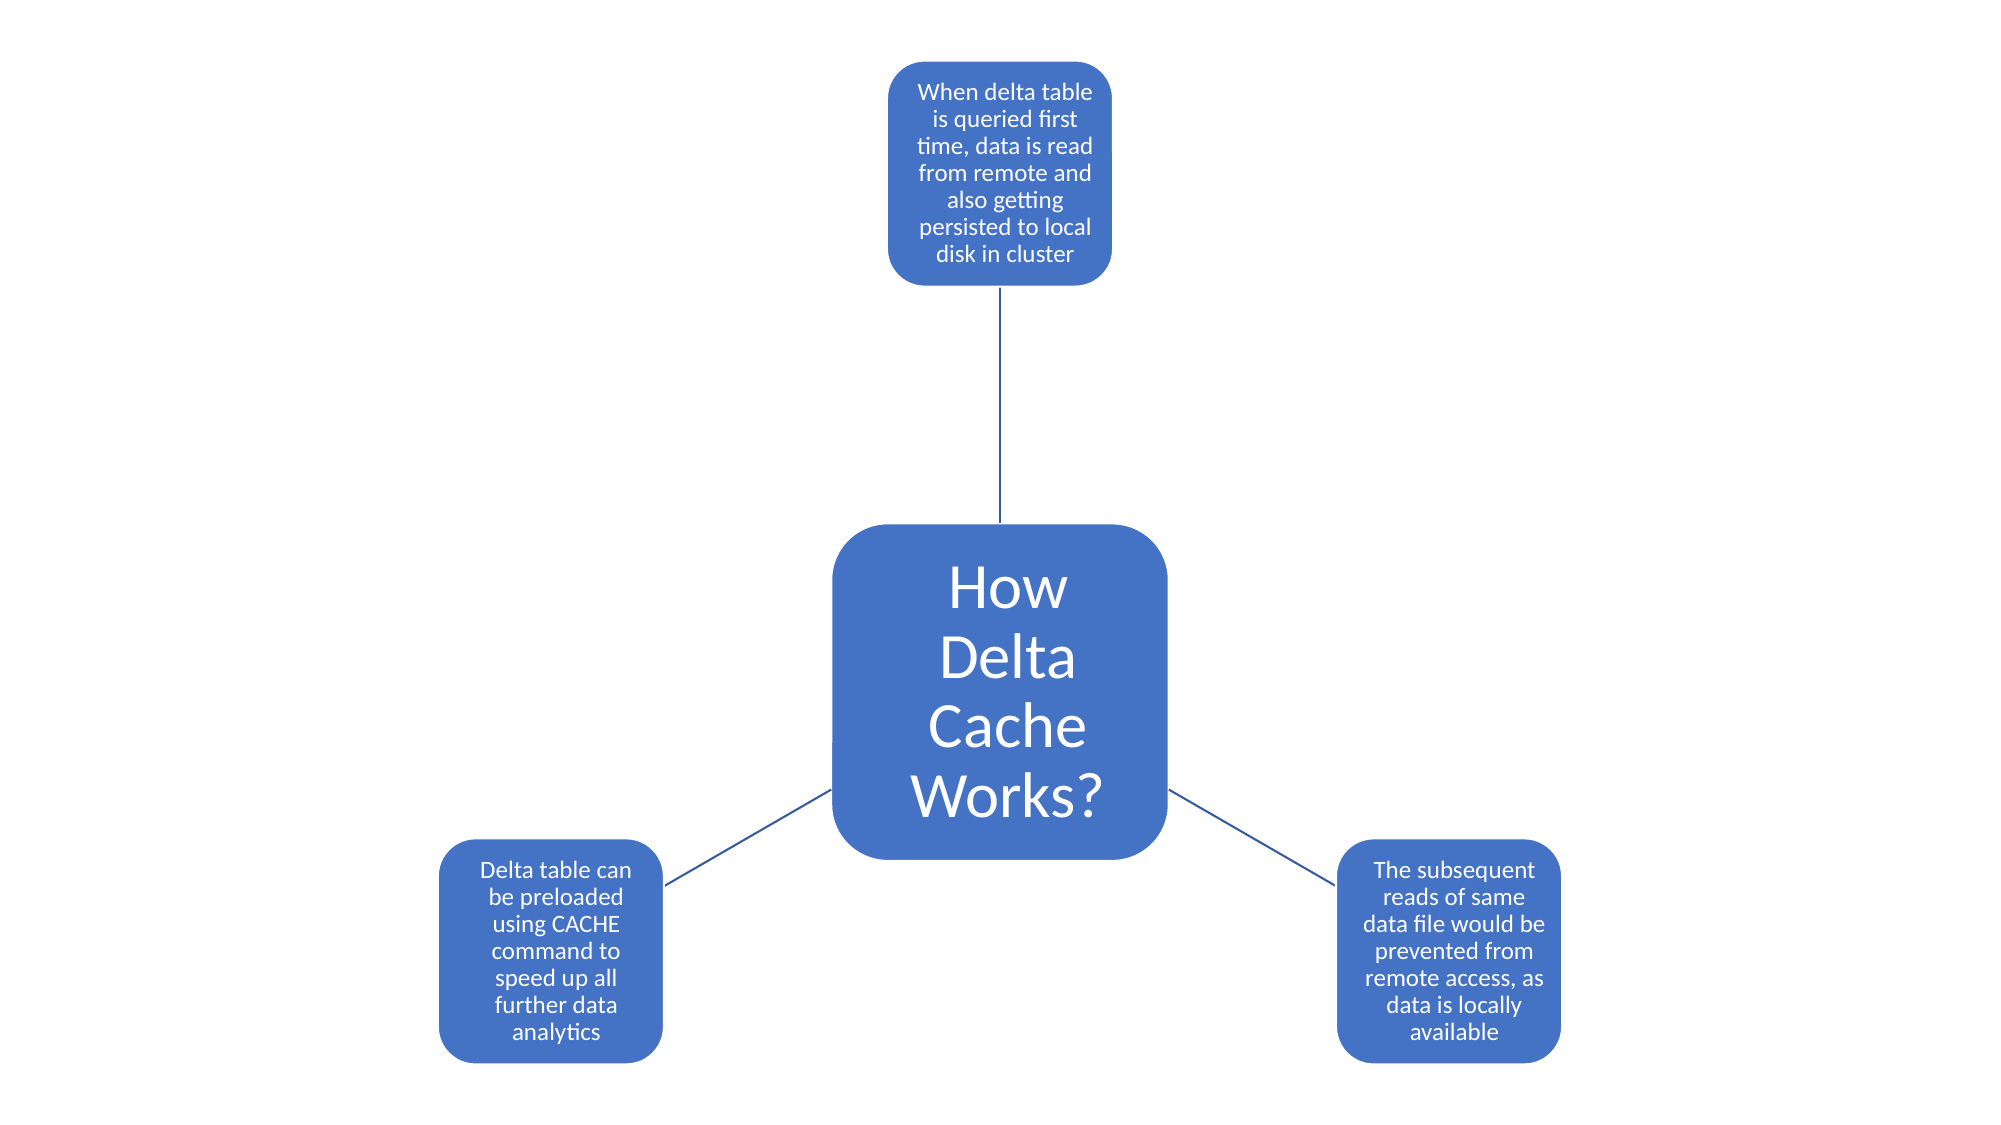

How Delta Cache Works?
When delta table is queried first time, data is read from remote and also getting persisted to local disk in cluster
The subsequent reads of same data file would be prevented from remote access, as data is locally available
Delta table can be preloaded using CACHE command to speed up all further data analytics